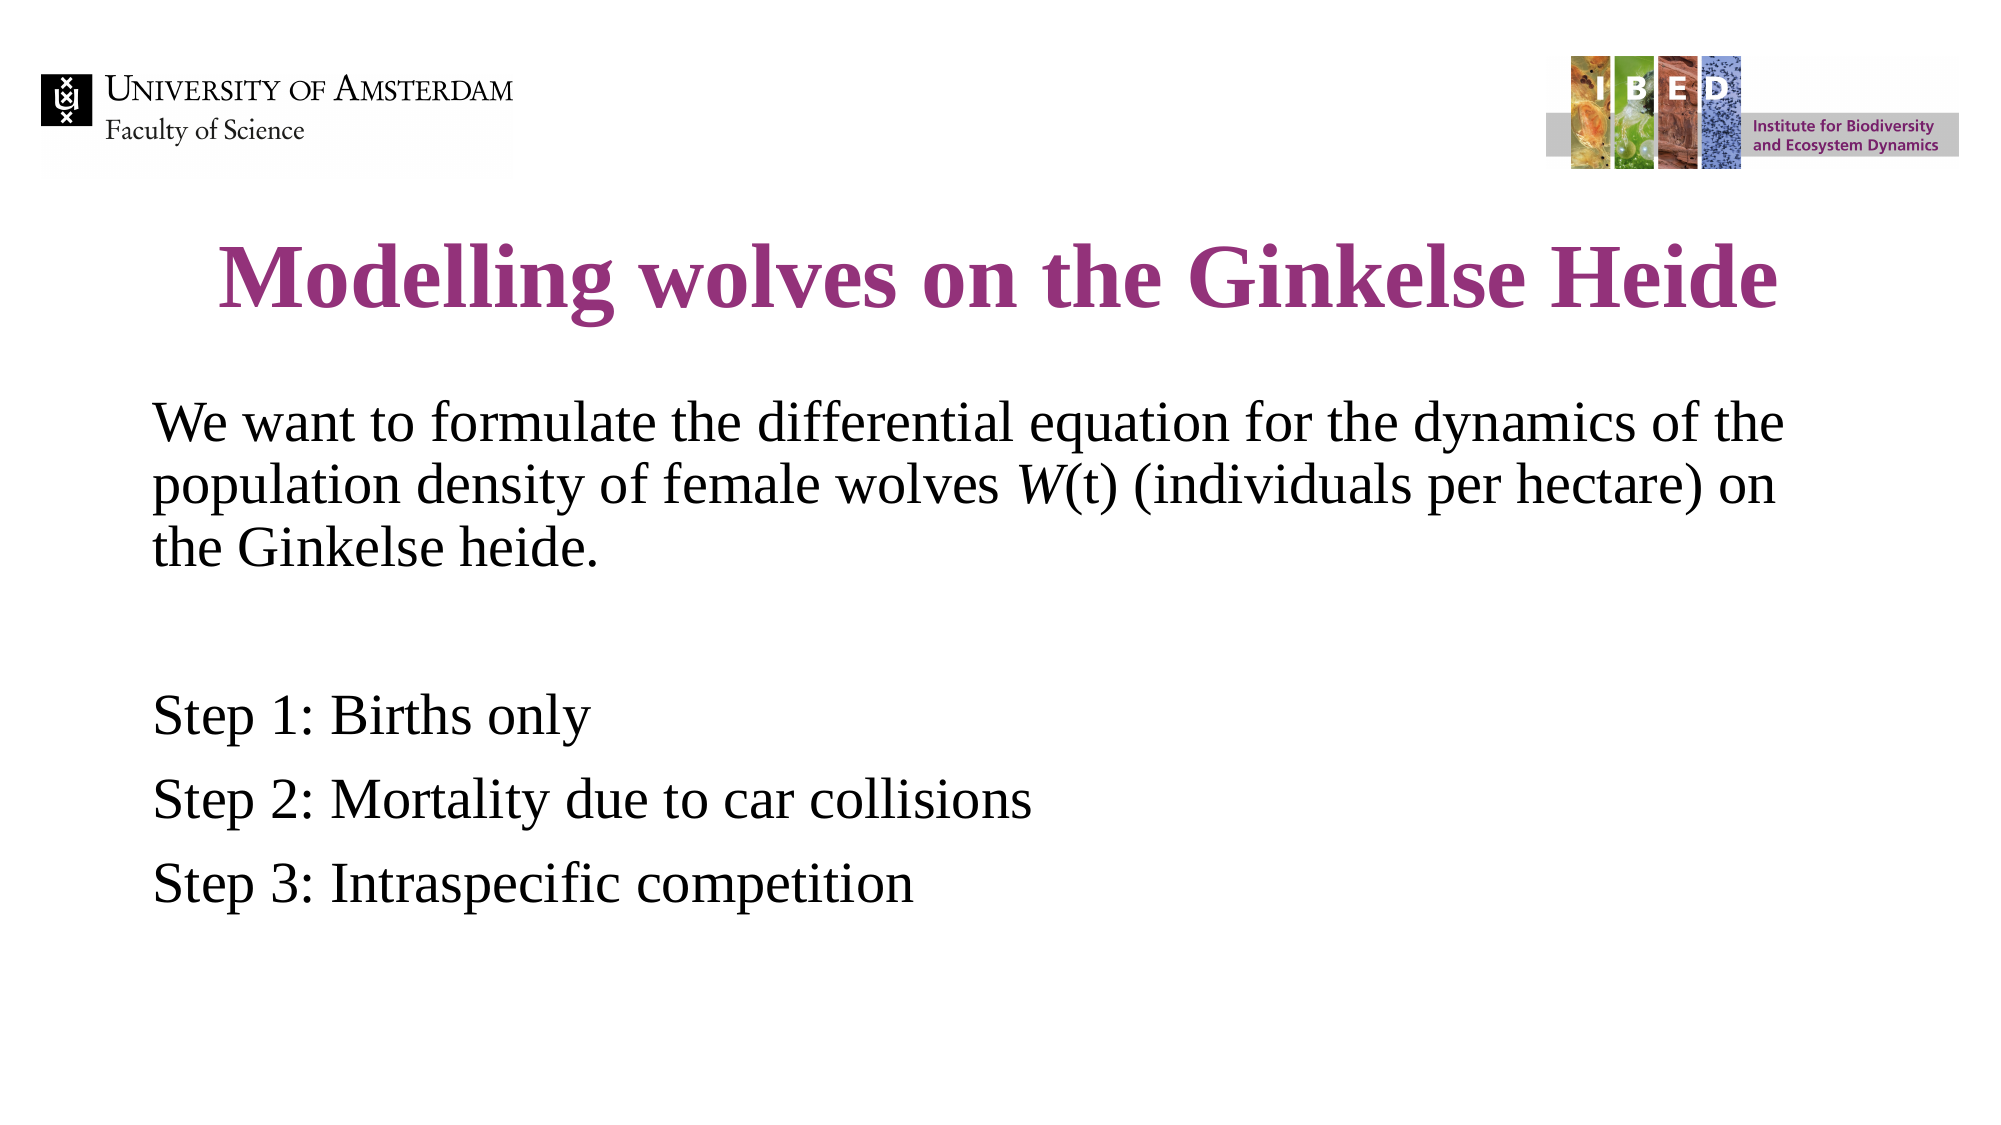

# Modelling wolves on the Ginkelse Heide
We want to formulate the differential equation for the dynamics of the population density of female wolves W(t) (individuals per hectare) on the Ginkelse heide.

Step 1: Births only
Step 2: Mortality due to car collisions
Step 3: Intraspecific competition